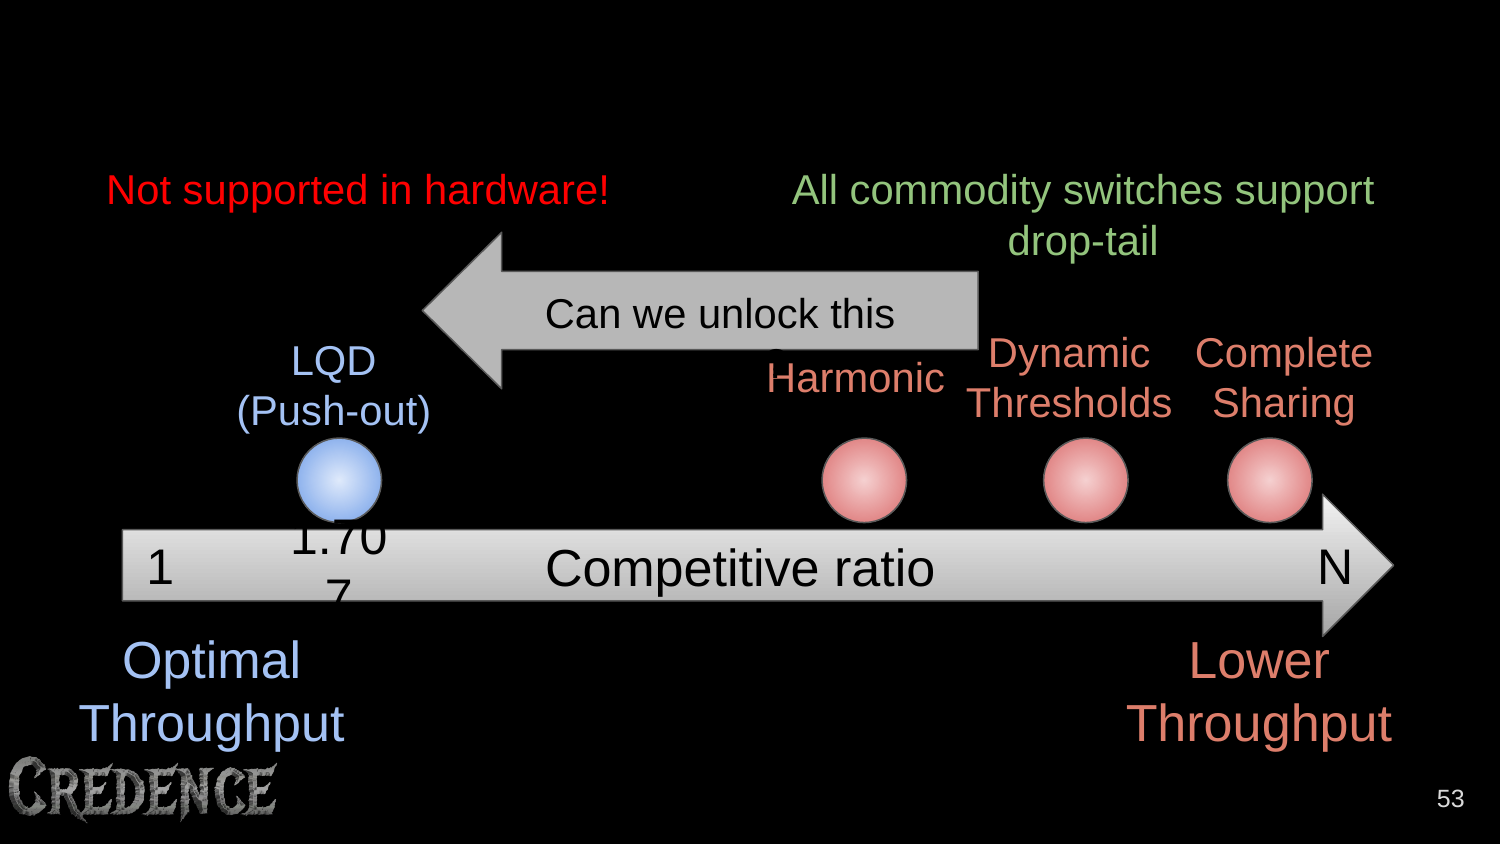

Not supported in hardware!
All commodity switches support drop-tail
Can we unlock this space?

Dynamic Thresholds
Complete Sharing
LQD
(Push-out)
Harmonic

Competitive ratio
1
1.707
N
Optimal Throughput
Lower Throughput
53